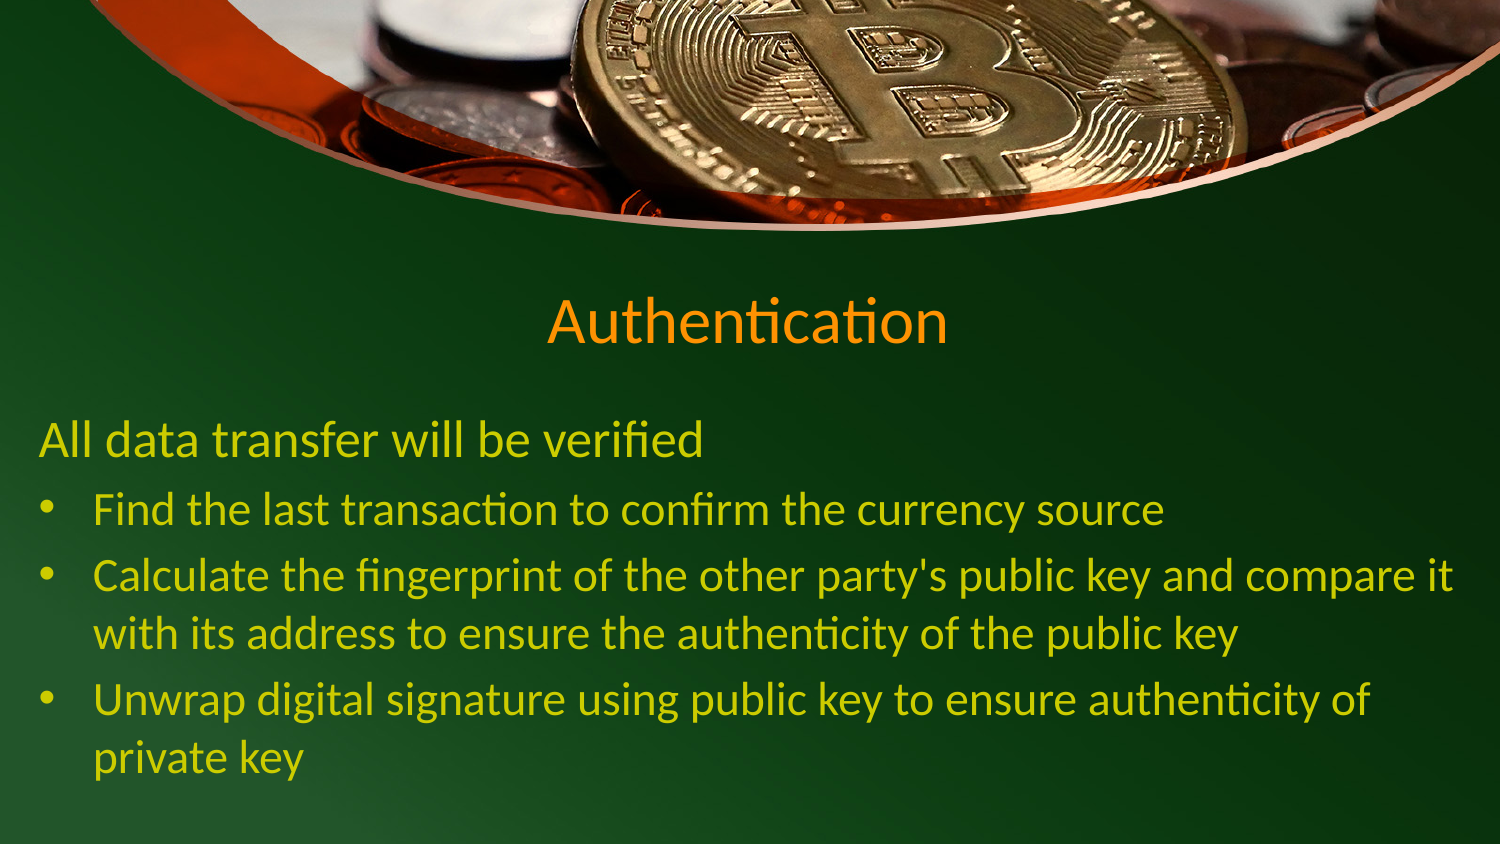

# Authentication
All data transfer will be verified
Find the last transaction to confirm the currency source
Calculate the fingerprint of the other party's public key and compare it with its address to ensure the authenticity of the public key
Unwrap digital signature using public key to ensure authenticity of private key